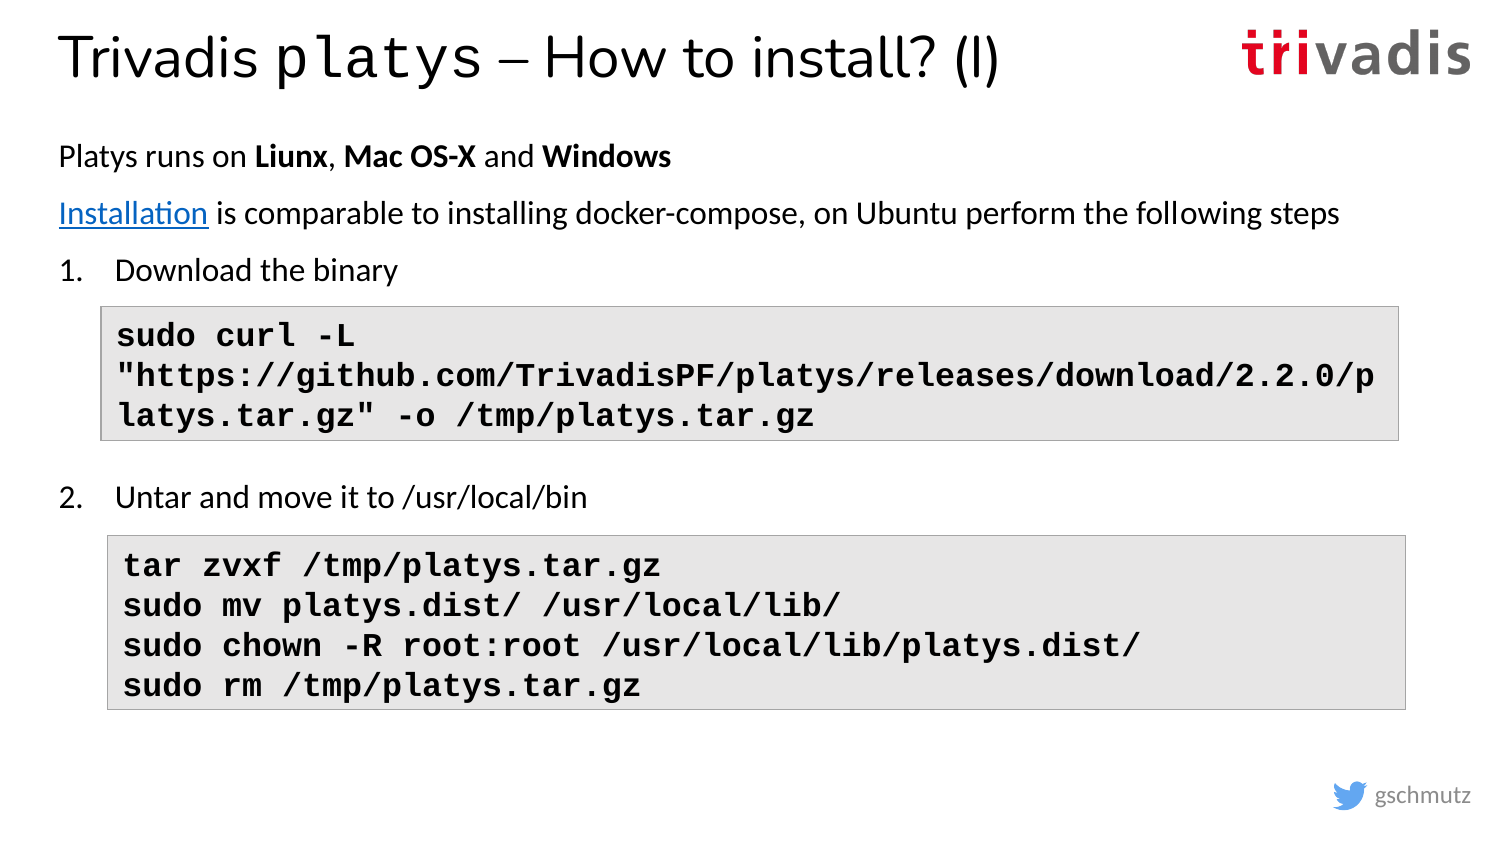

# Trivadis platys – How to install? (I)
Platys runs on Liunx, Mac OS-X and Windows
Installation is comparable to installing docker-compose, on Ubuntu perform the following steps
Download the binary

Untar and move it to /usr/local/bin

sudo curl -L "https://github.com/TrivadisPF/platys/releases/download/2.2.0/platys.tar.gz" -o /tmp/platys.tar.gz
tar zvxf /tmp/platys.tar.gz
sudo mv platys.dist/ /usr/local/lib/
sudo chown -R root:root /usr/local/lib/platys.dist/
sudo rm /tmp/platys.tar.gz